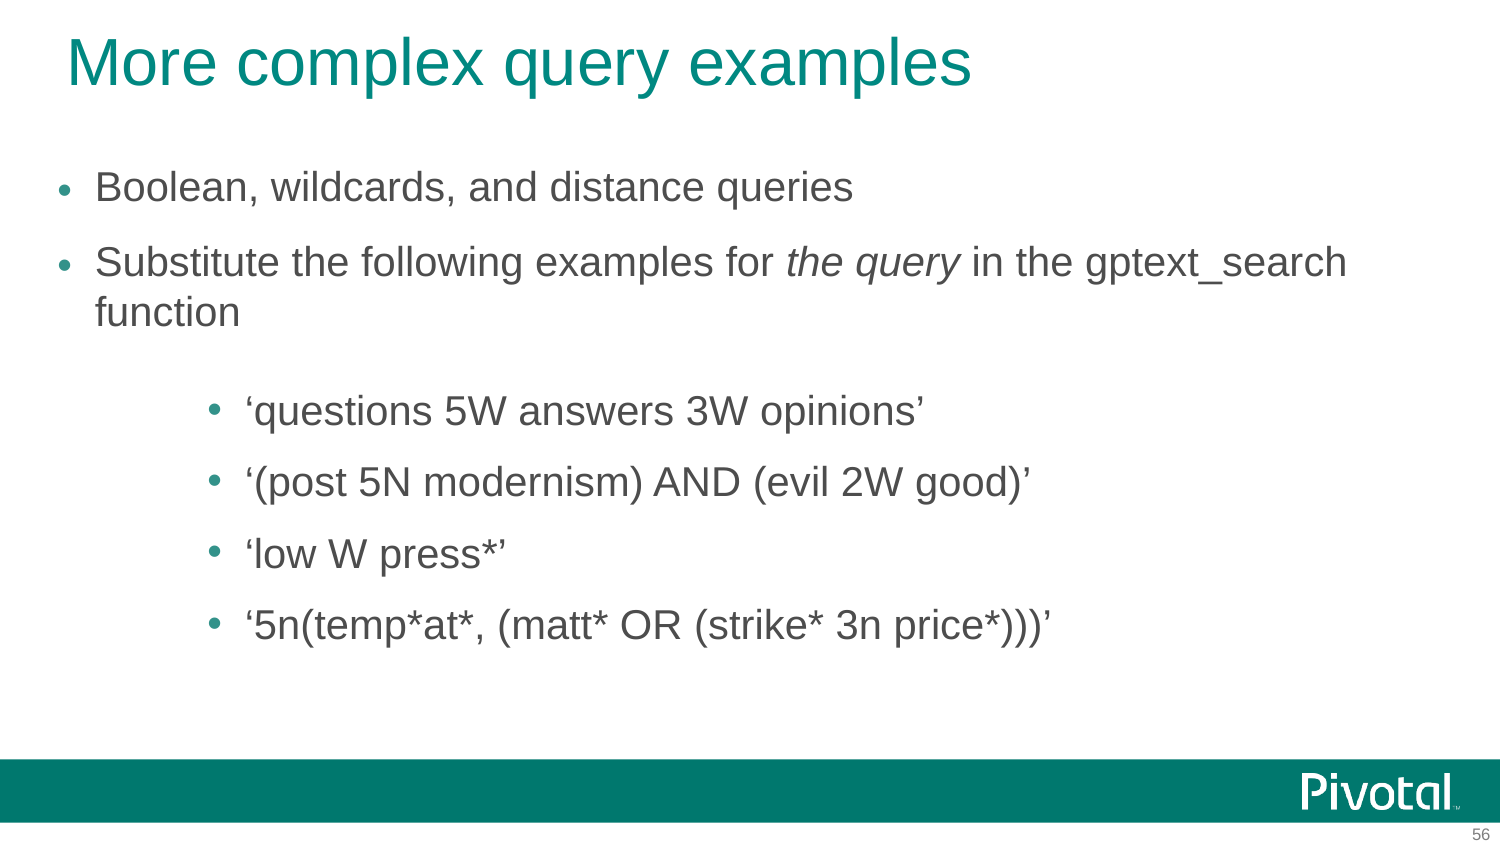

# More complex query examples
Boolean, wildcards, and distance queries
Substitute the following examples for the query in the gptext_search function

‘questions 5W answers 3W opinions’
‘(post 5N modernism) AND (evil 2W good)’
‘low W press*’
‘5n(temp*at*, (matt* OR (strike* 3n price*)))’